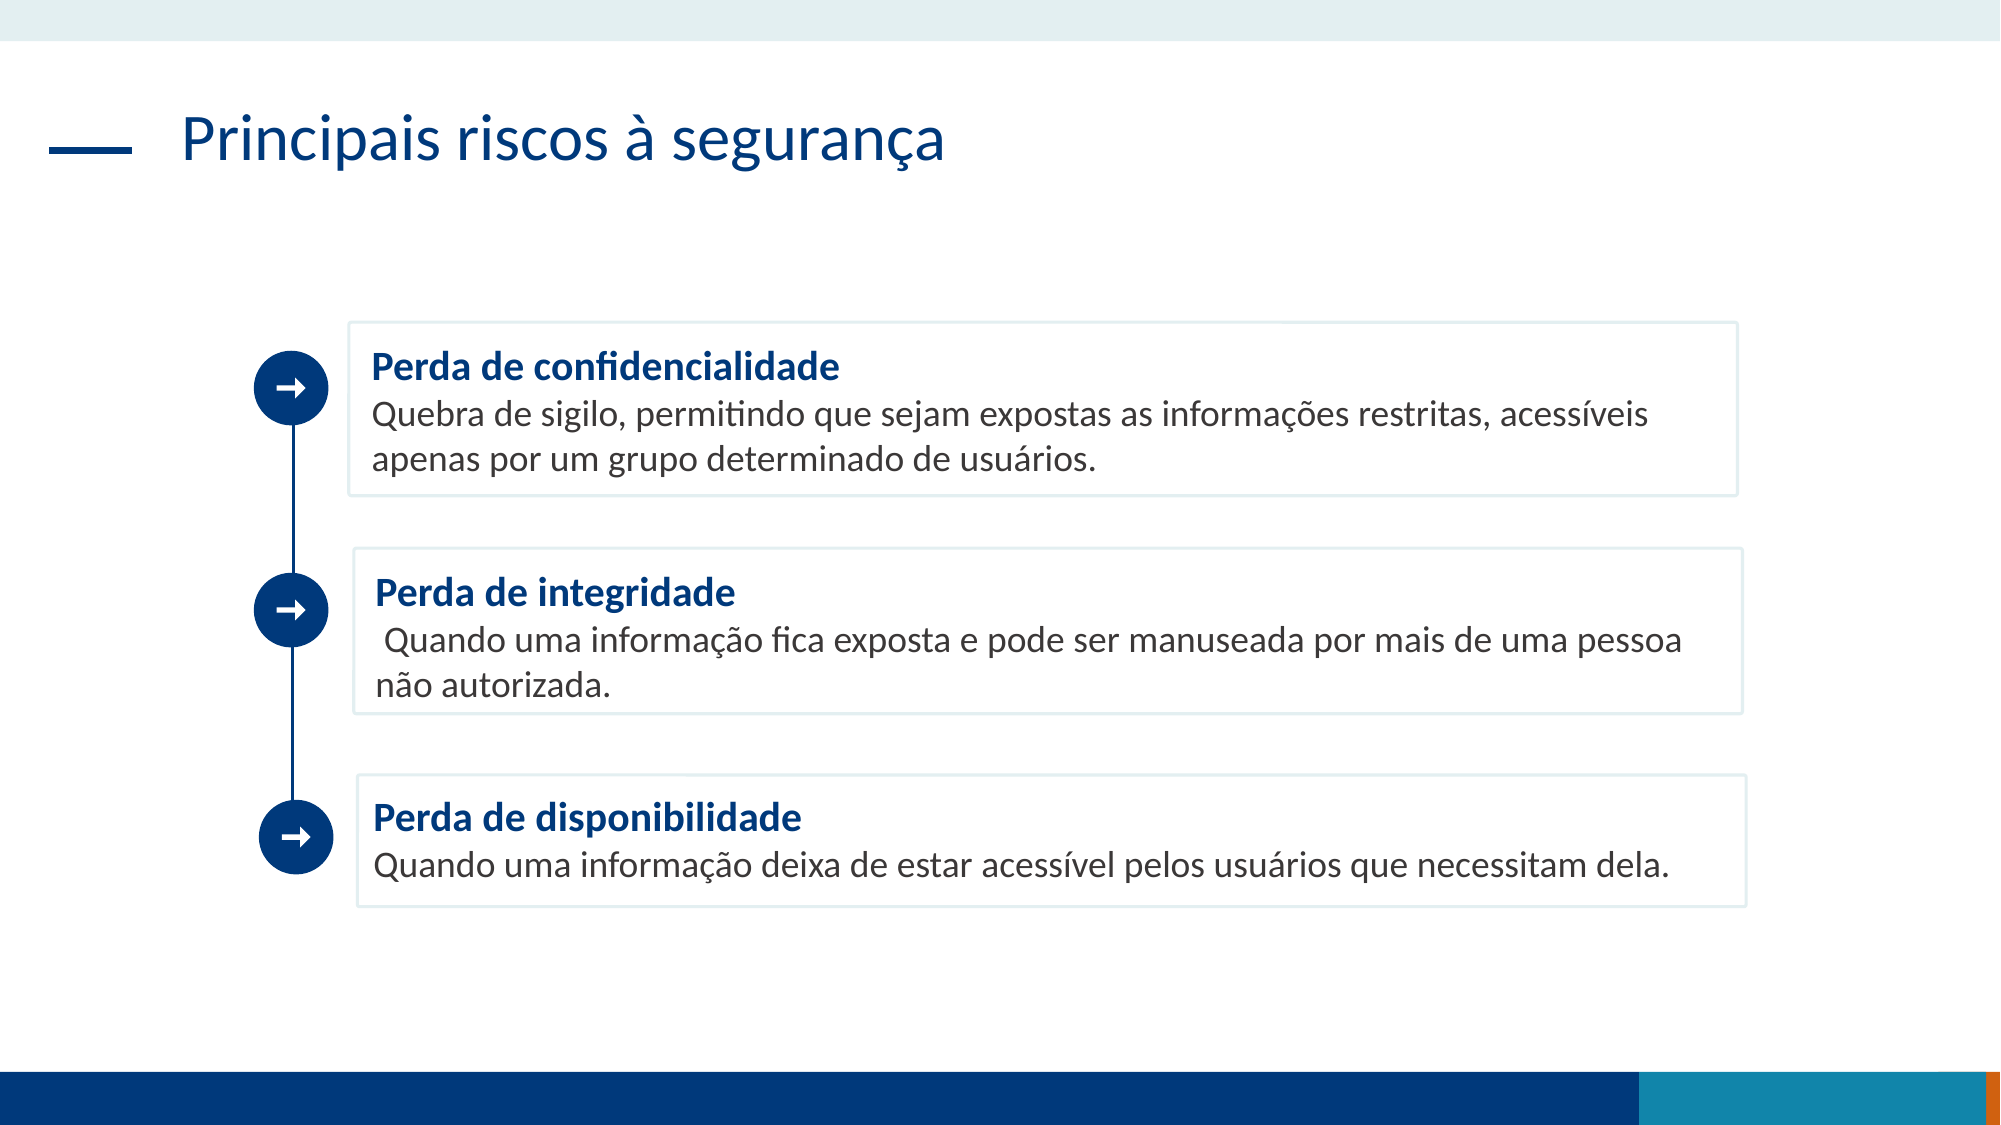

Principais riscos à segurança

Perda de confidencialidade
Quebra de sigilo, permitindo que sejam expostas as informações restritas, acessíveis apenas por um grupo determinado de usuários.

Perda de integridade
 Quando uma informação fica exposta e pode ser manuseada por mais de uma pessoa não autorizada.

Perda de disponibilidade
Quando uma informação deixa de estar acessível pelos usuários que necessitam dela.